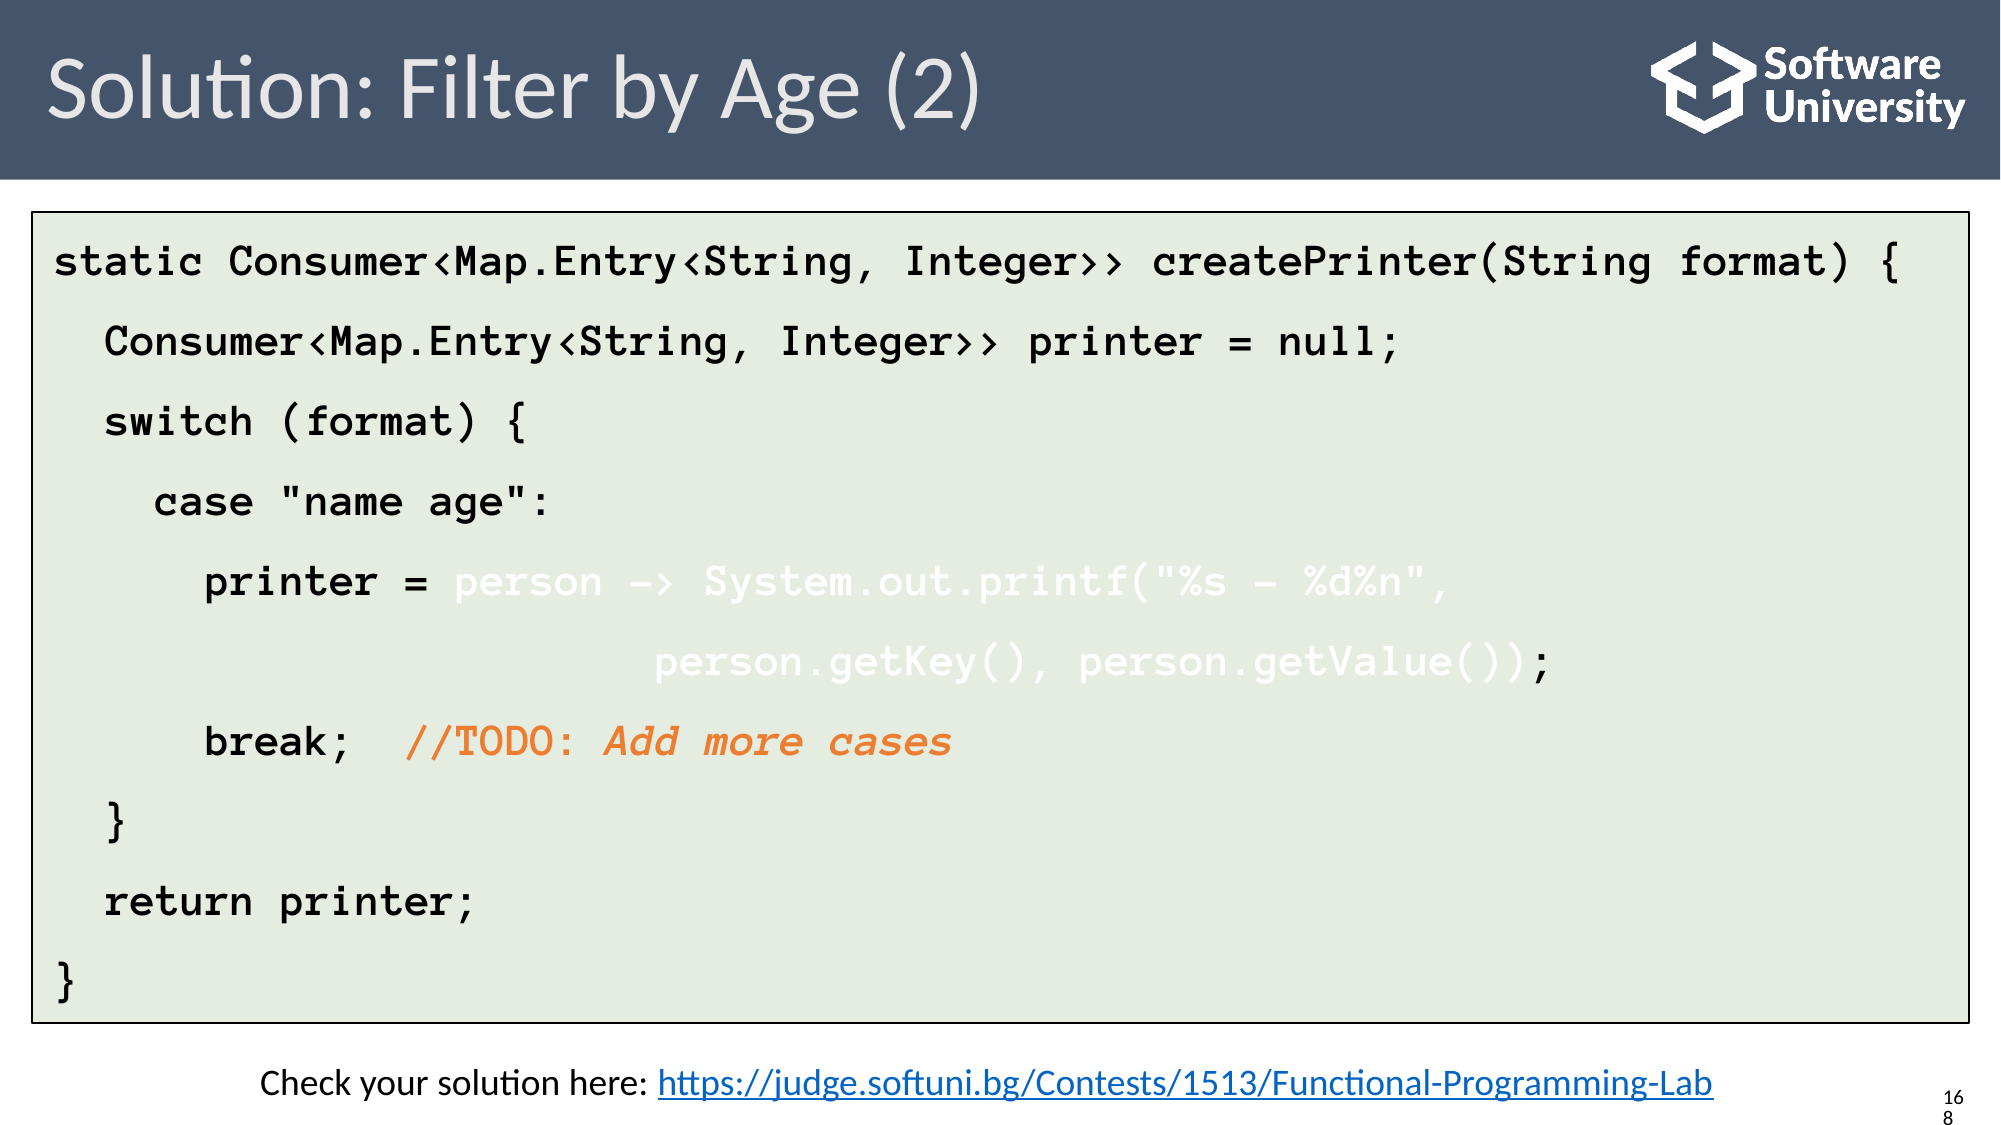

# Solution: Filter by Age (2)
static Consumer<Map.Entry<String, Integer>> createPrinter(String format) {
  Consumer<Map.Entry<String, Integer>> printer = null;
  switch (format) {
    case "name age":
      printer = person -> System.out.printf("%s - %d%n",
				person.getKey(), person.getValue());
      break;  //TODO: Add more cases
  }
  return printer;
}
Check your solution here: https://judge.softuni.bg/Contests/1513/Functional-Programming-Lab
168